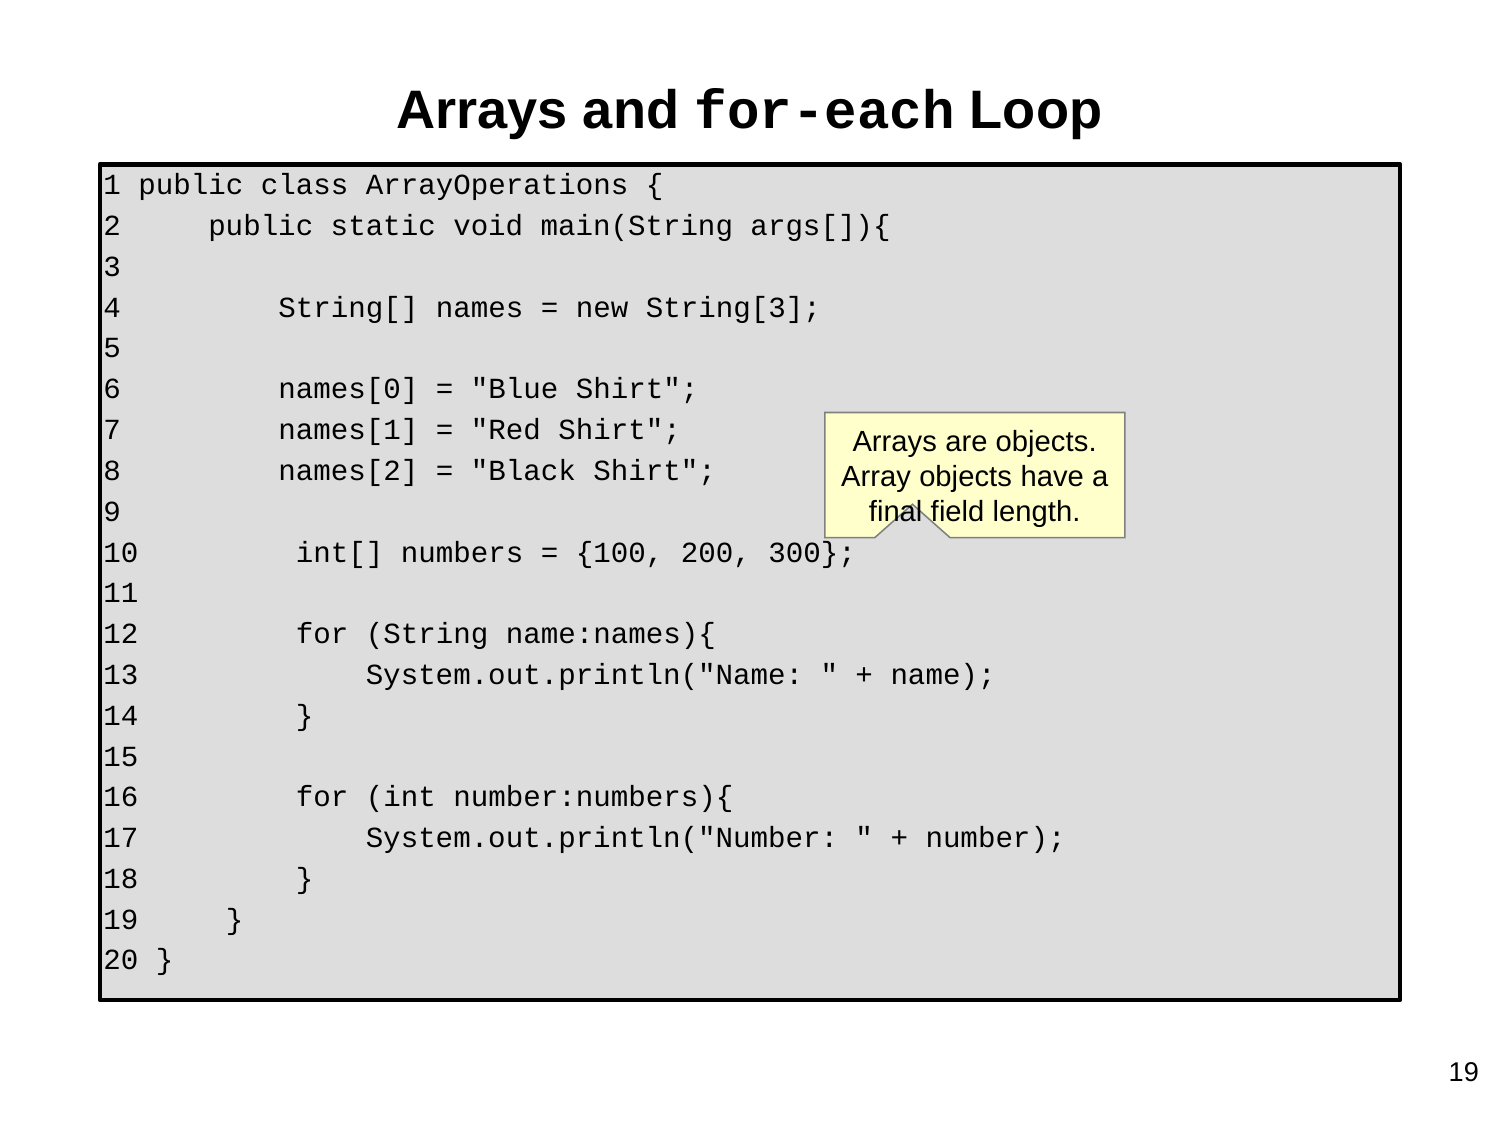

# Arrays and for-each Loop
 public class ArrayOperations {
     public static void main(String args[]){

         String[] names = new String[3];

         names[0] = "Blue Shirt";
         names[1] = "Red Shirt";
         names[2] = "Black Shirt";

         int[] numbers = {100, 200, 300};

         for (String name:names){
             System.out.println("Name: " + name);
         }

         for (int number:numbers){
             System.out.println("Number: " + number);
         }
     }
 }

Arrays are objects. Array objects have a final field length.
19